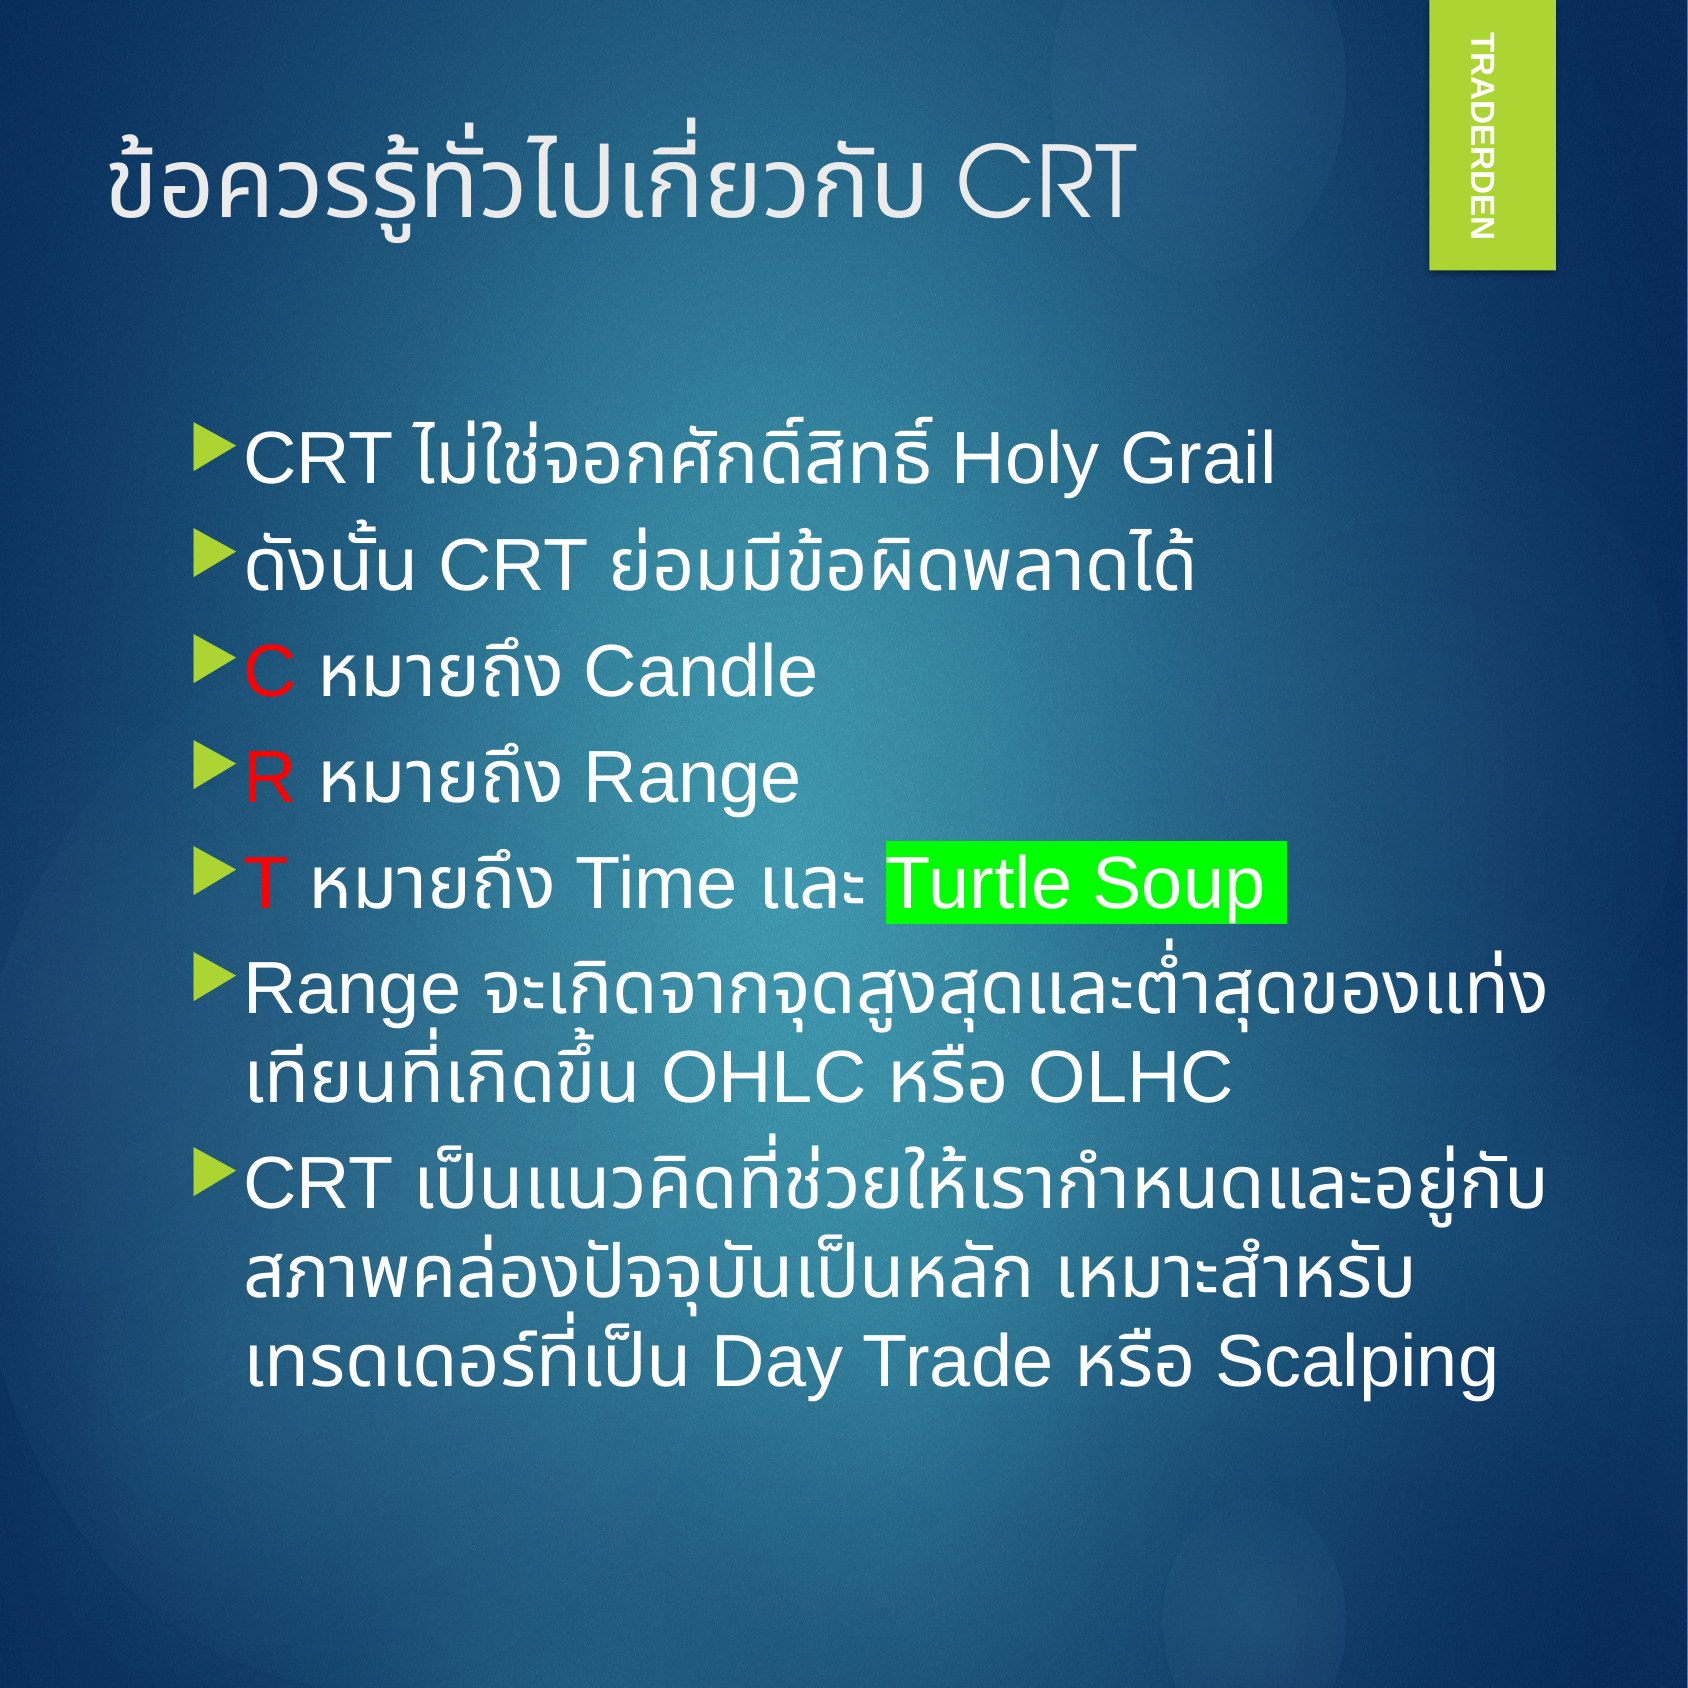

TRADERDEN
# ข้อควรรู้ทั่วไปเกี่ยวกับ CRT
CRT ไม่ใช่จอกศักดิ์สิทธิ์ Holy Grail
ดังนั้น CRT ย่อมมีข้อผิดพลาดได้
C หมายถึง Candle
R หมายถึง Range
T หมายถึง Time และ Turtle Soup
Range จะเกิดจากจุดสูงสุดและต่ำสุดของแท่งเทียนที่เกิดขึ้น OHLC หรือ OLHC
CRT เป็นแนวคิดที่ช่วยให้เรากำหนดและอยู่กับสภาพคล่องปัจจุบันเป็นหลัก เหมาะสำหรับเทรดเดอร์ที่เป็น Day Trade หรือ Scalping